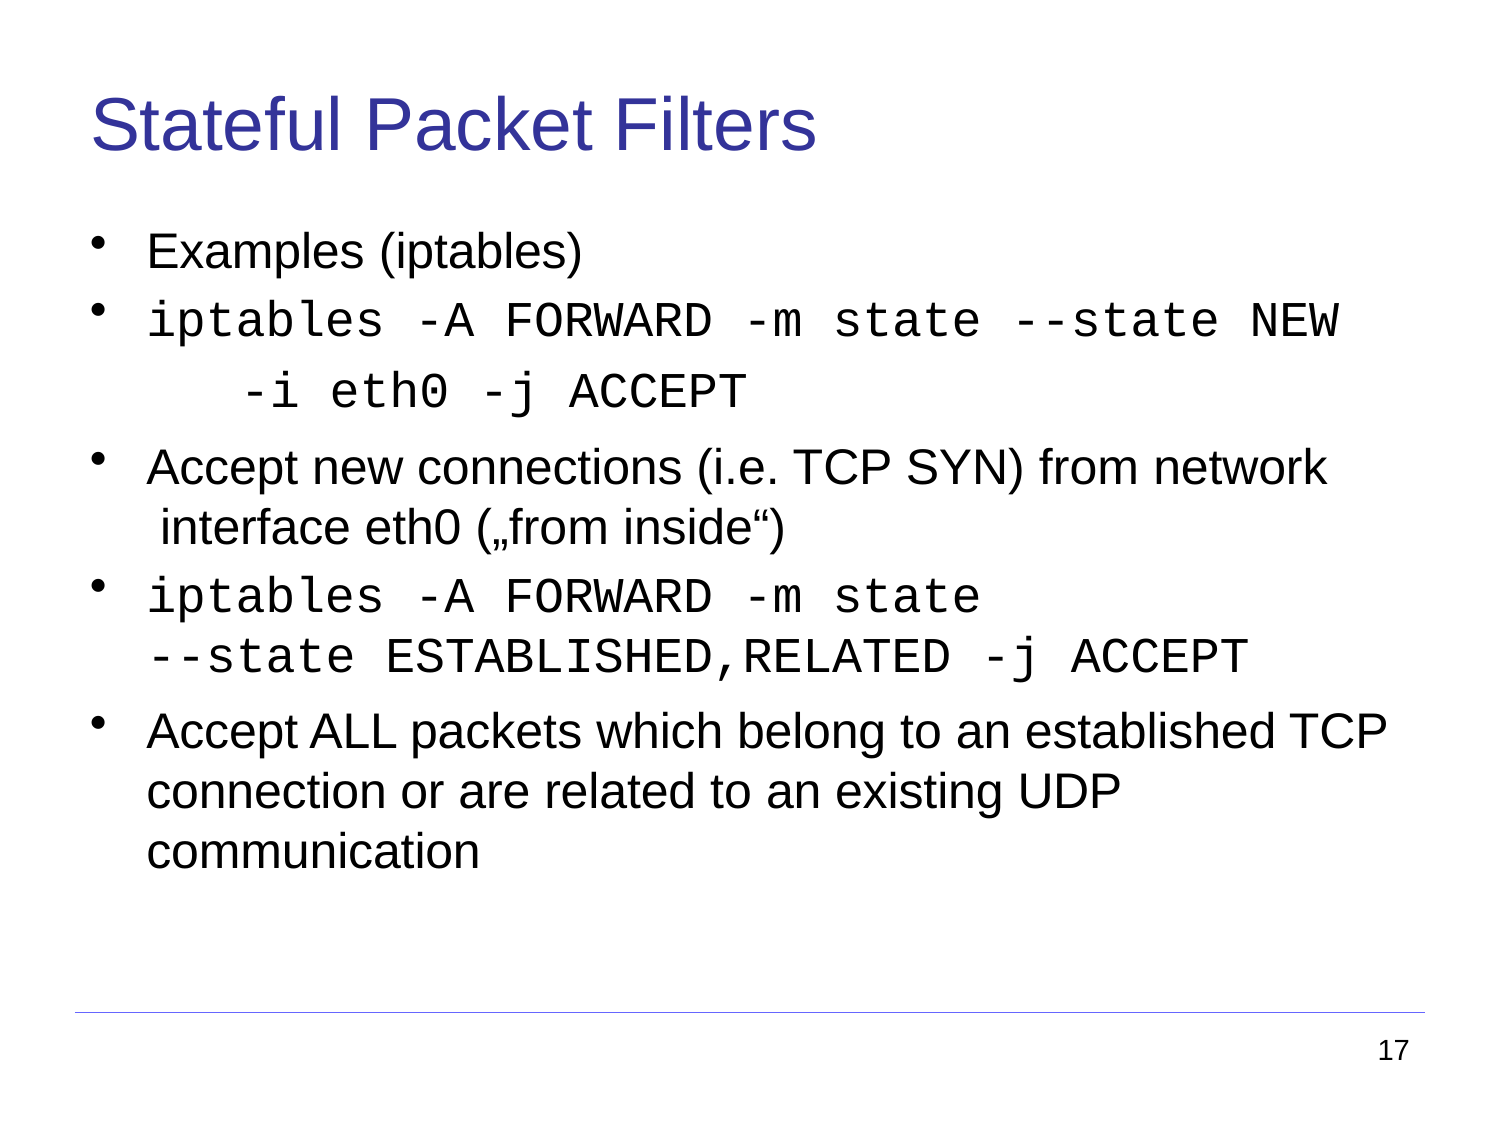

# Stateful Packet Filters
Examples (iptables)
iptables -A FORWARD -m state --state NEW
-i eth0 -j ACCEPT
Accept new connections (i.e. TCP SYN) from network  interface eth0 („from inside“)
iptables -A FORWARD -m state
--state ESTABLISHED,RELATED -j ACCEPT
Accept ALL packets which belong to an established TCP  connection or are related to an existing UDP  communication

17